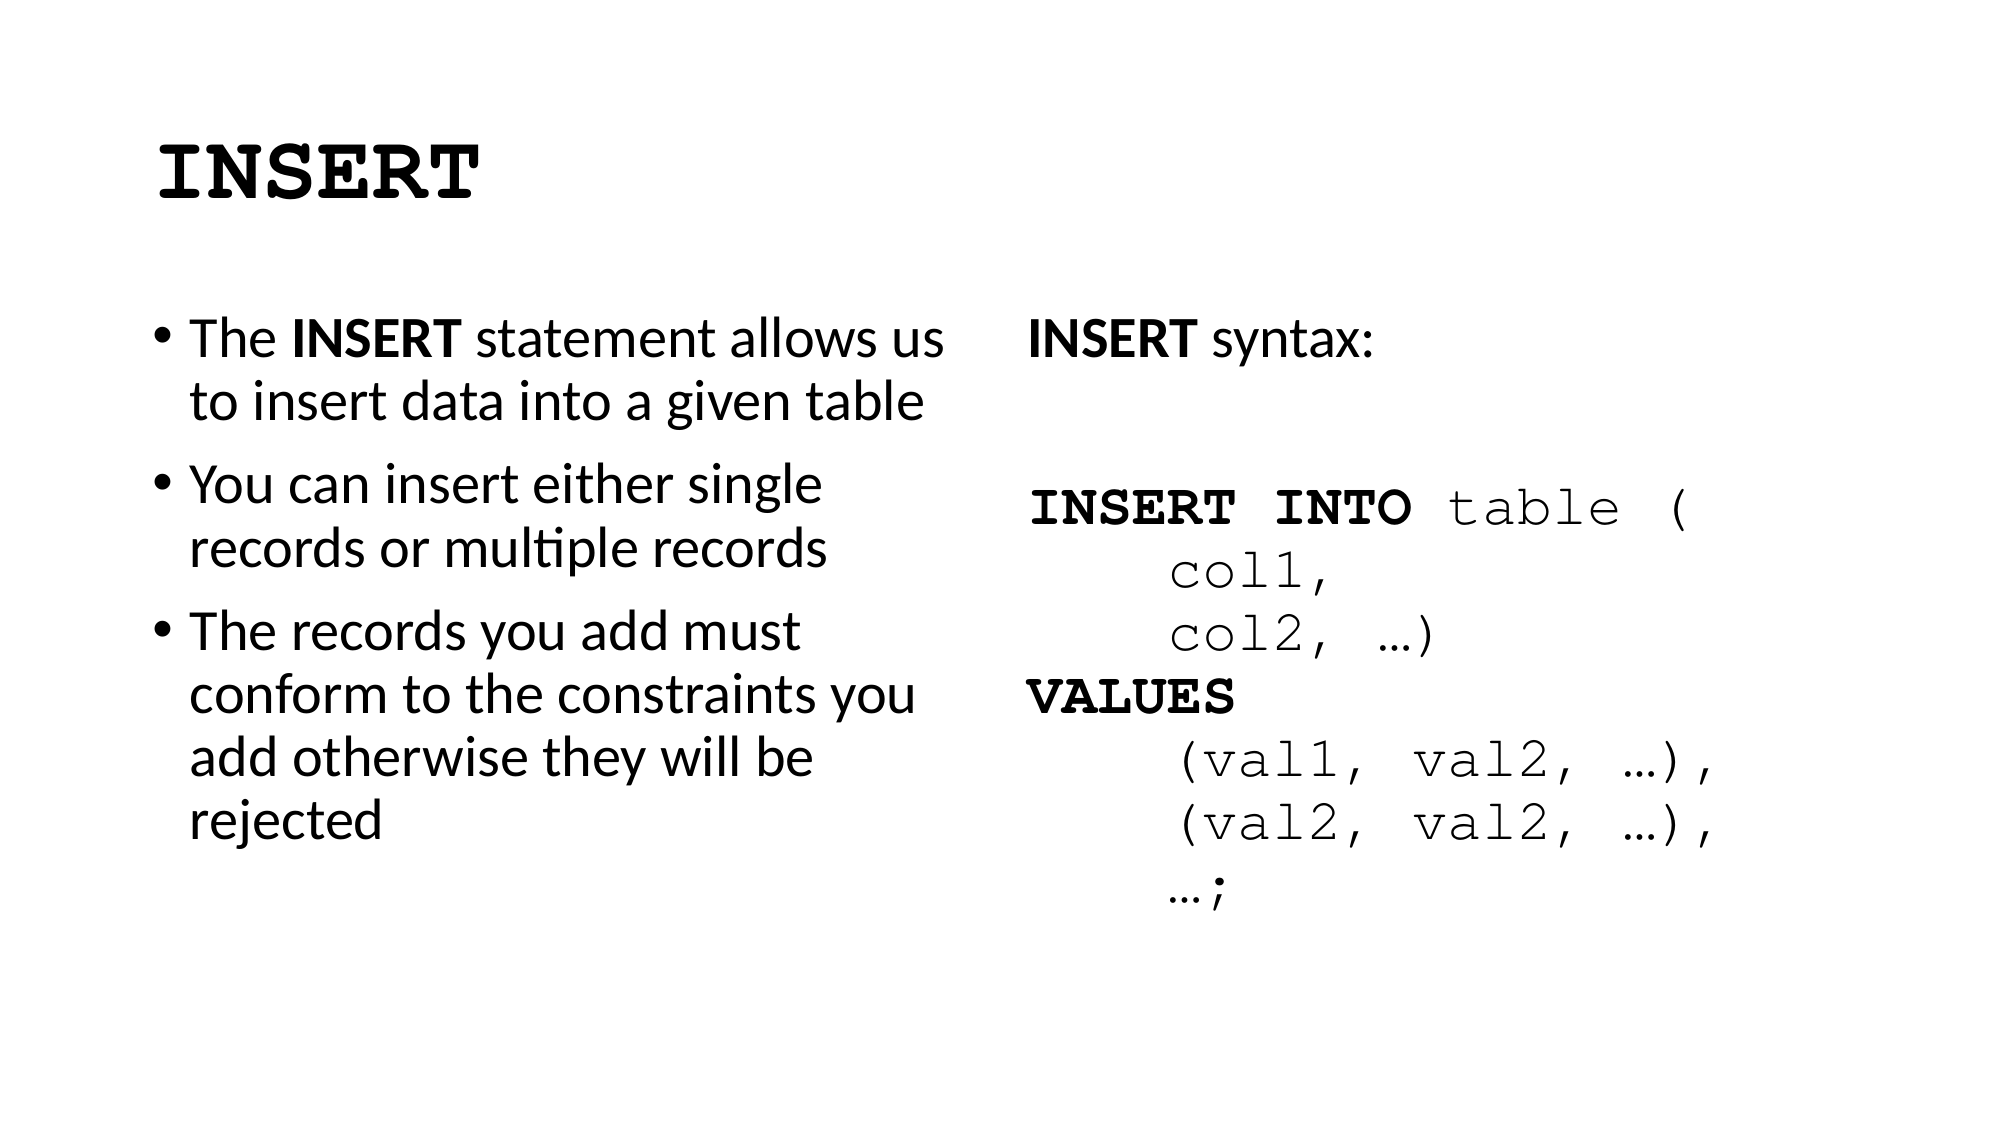

# INSERT
The INSERT statement allows us to insert data into a given table
You can insert either single records or multiple records
The records you add must conform to the constraints you add otherwise they will be rejected
INSERT syntax:

INSERT INTO table (
    col1,
    col2, …)
VALUES
    (val1, val2, …),
    (val2, val2, …),
    …;